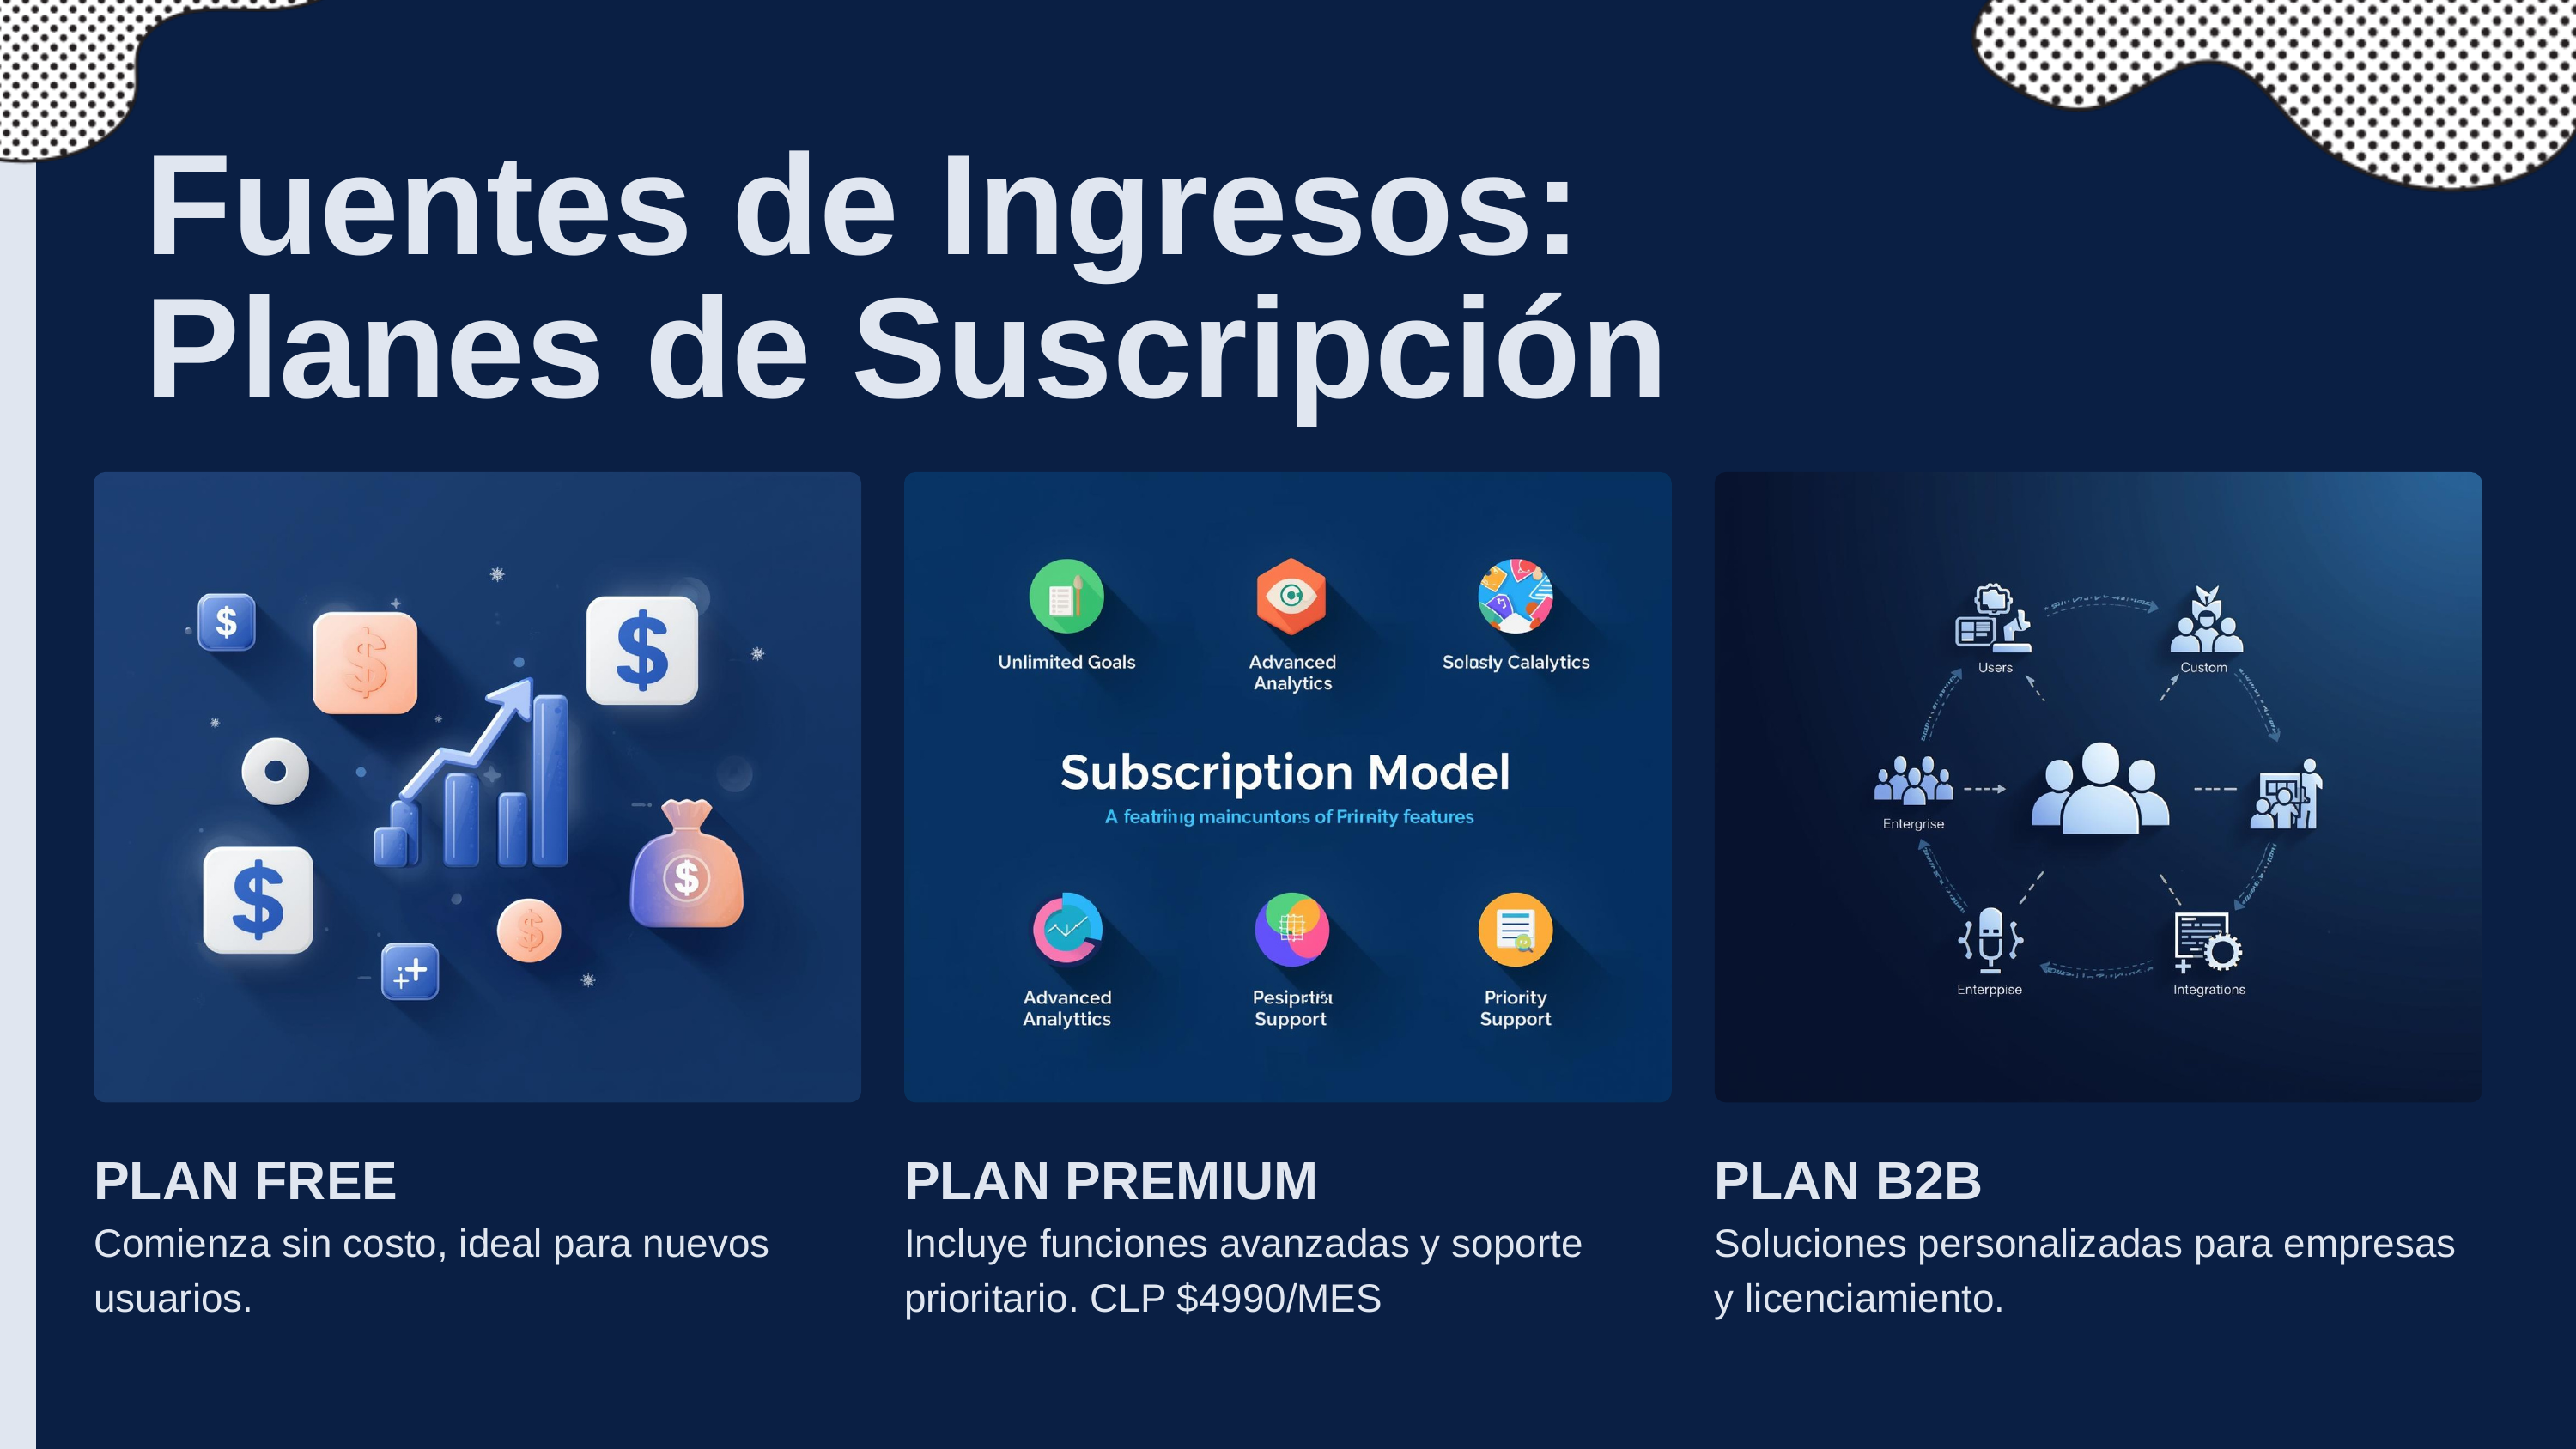

Fuentes de Ingresos: Planes de Suscripción

PLAN FREE
Comienza sin costo, ideal para nuevos usuarios.
PLAN PREMIUM
Incluye funciones avanzadas y soporte prioritario. CLP $4990/MES
PLAN B2B
Soluciones personalizadas para empresas y licenciamiento.